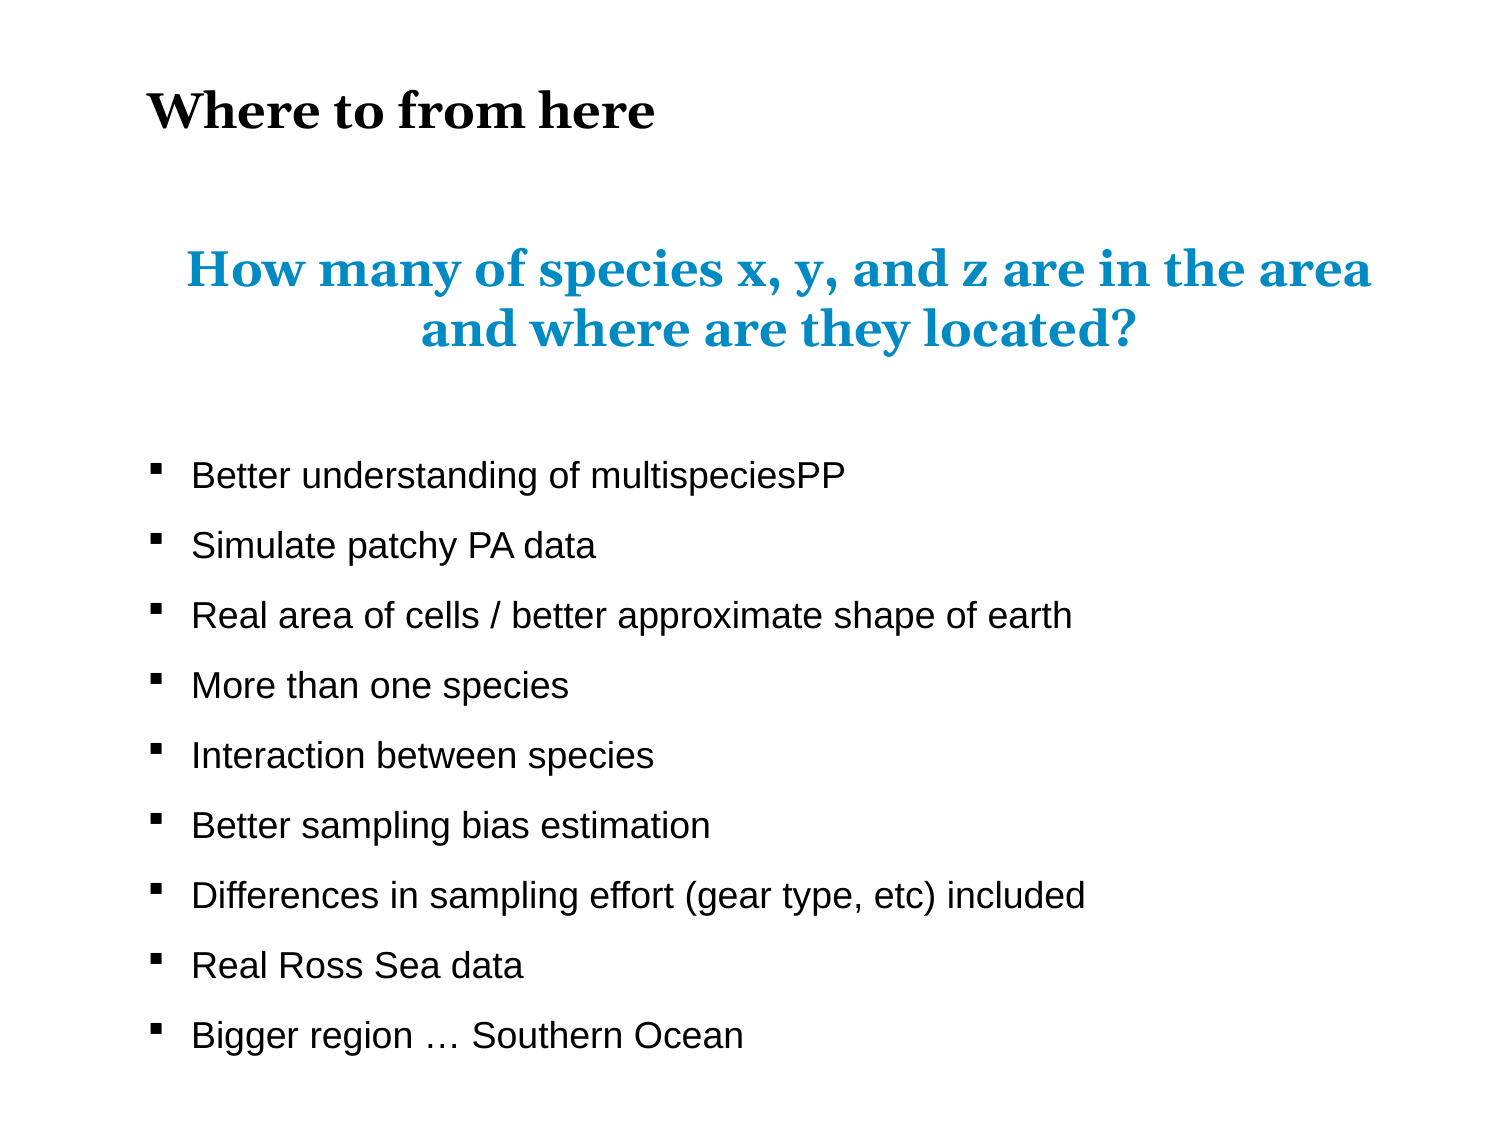

# Where to from here
How many of species x, y, and z are in the area and where are they located?

Better understanding of multispeciesPP
Simulate patchy PA data
Real area of cells / better approximate shape of earth
More than one species
Interaction between species
Better sampling bias estimation
Differences in sampling effort (gear type, etc) included
Real Ross Sea data
Bigger region … Southern Ocean